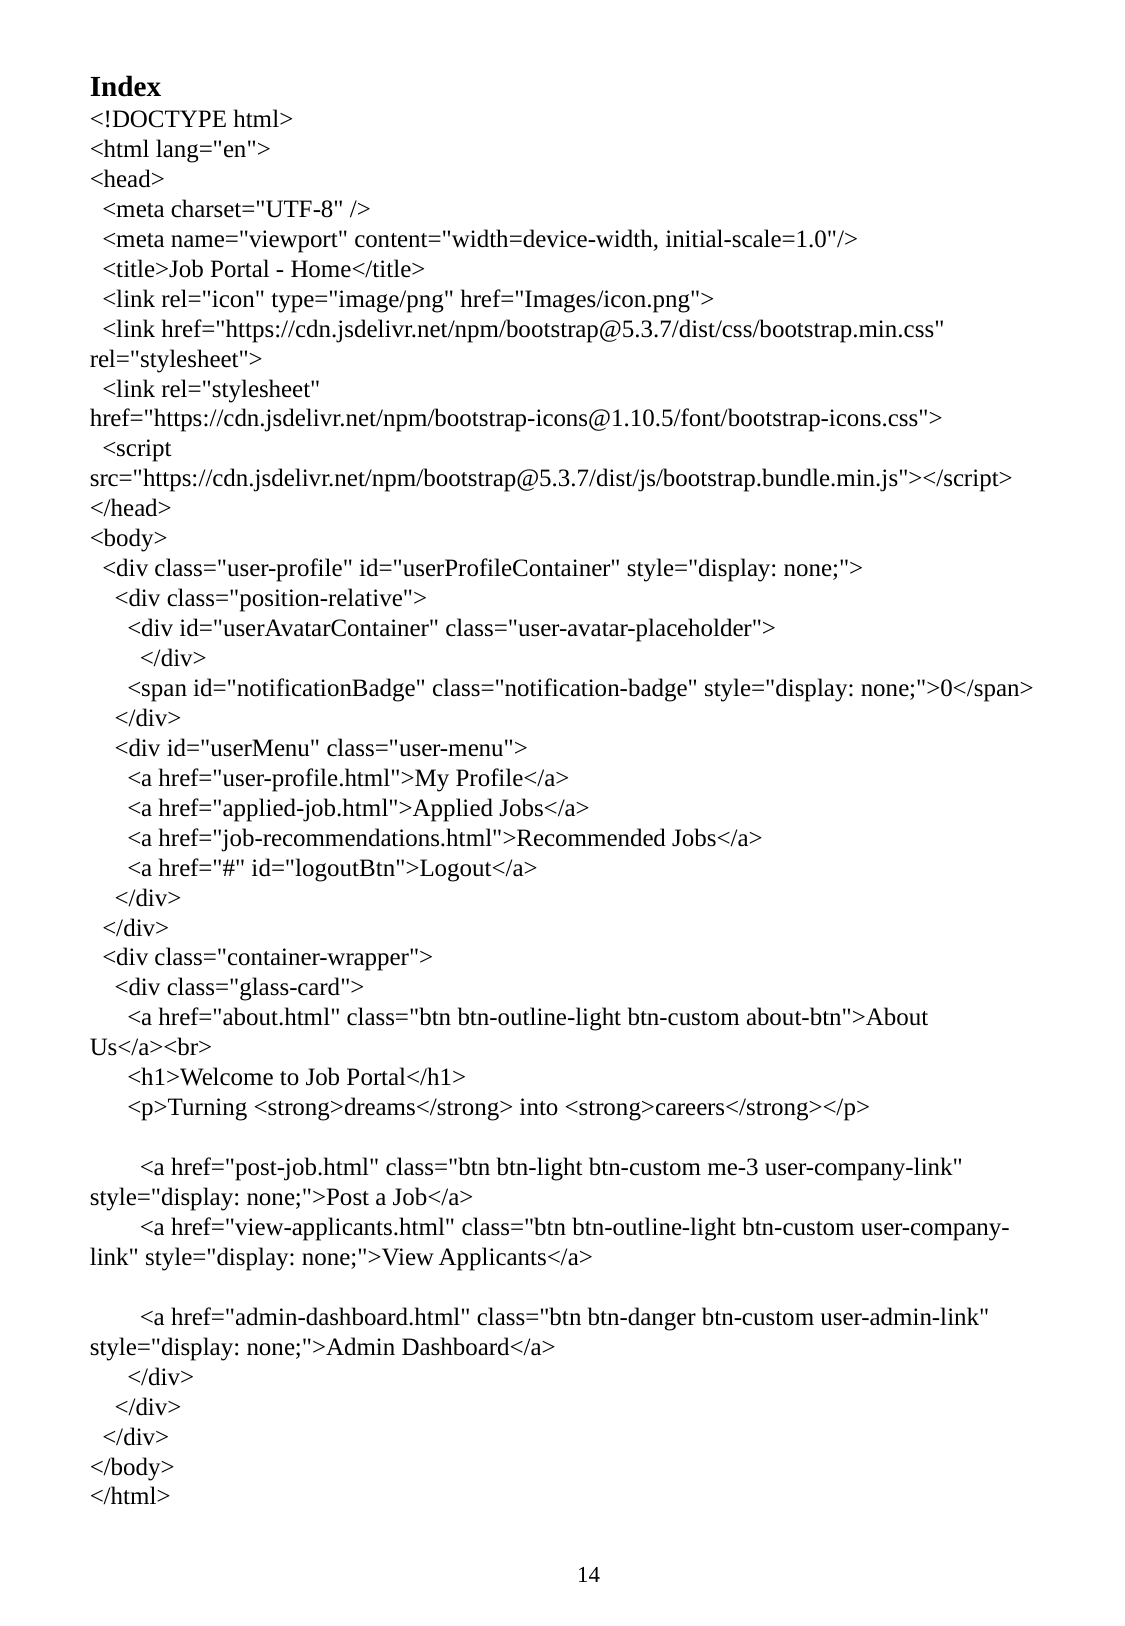

Index
<!DOCTYPE html>
<html lang="en">
<head>
  <meta charset="UTF-8" />
  <meta name="viewport" content="width=device-width, initial-scale=1.0"/>
  <title>Job Portal - Home</title>
  <link rel="icon" type="image/png" href="Images/icon.png">
  <link href="https://cdn.jsdelivr.net/npm/bootstrap@5.3.7/dist/css/bootstrap.min.css" rel="stylesheet">
  <link rel="stylesheet" href="https://cdn.jsdelivr.net/npm/bootstrap-icons@1.10.5/font/bootstrap-icons.css">
  <script src="https://cdn.jsdelivr.net/npm/bootstrap@5.3.7/dist/js/bootstrap.bundle.min.js"></script>
</head>
<body>
  <div class="user-profile" id="userProfileContainer" style="display: none;">
    <div class="position-relative">
      <div id="userAvatarContainer" class="user-avatar-placeholder">
        </div>
      <span id="notificationBadge" class="notification-badge" style="display: none;">0</span>
    </div>
    <div id="userMenu" class="user-menu">
      <a href="user-profile.html">My Profile</a>
      <a href="applied-job.html">Applied Jobs</a>
      <a href="job-recommendations.html">Recommended Jobs</a>
      <a href="#" id="logoutBtn">Logout</a>
    </div>
  </div>
  <div class="container-wrapper">
    <div class="glass-card">
      <a href="about.html" class="btn btn-outline-light btn-custom about-btn">About Us</a><br>
      <h1>Welcome to Job Portal</h1>
      <p>Turning <strong>dreams</strong> into <strong>careers</strong></p>

        <a href="post-job.html" class="btn btn-light btn-custom me-3 user-company-link" style="display: none;">Post a Job</a>
        <a href="view-applicants.html" class="btn btn-outline-light btn-custom user-company-link" style="display: none;">View Applicants</a>

        <a href="admin-dashboard.html" class="btn btn-danger btn-custom user-admin-link" style="display: none;">Admin Dashboard</a>
      </div>
    </div>
  </div>
</body>
</html>
14